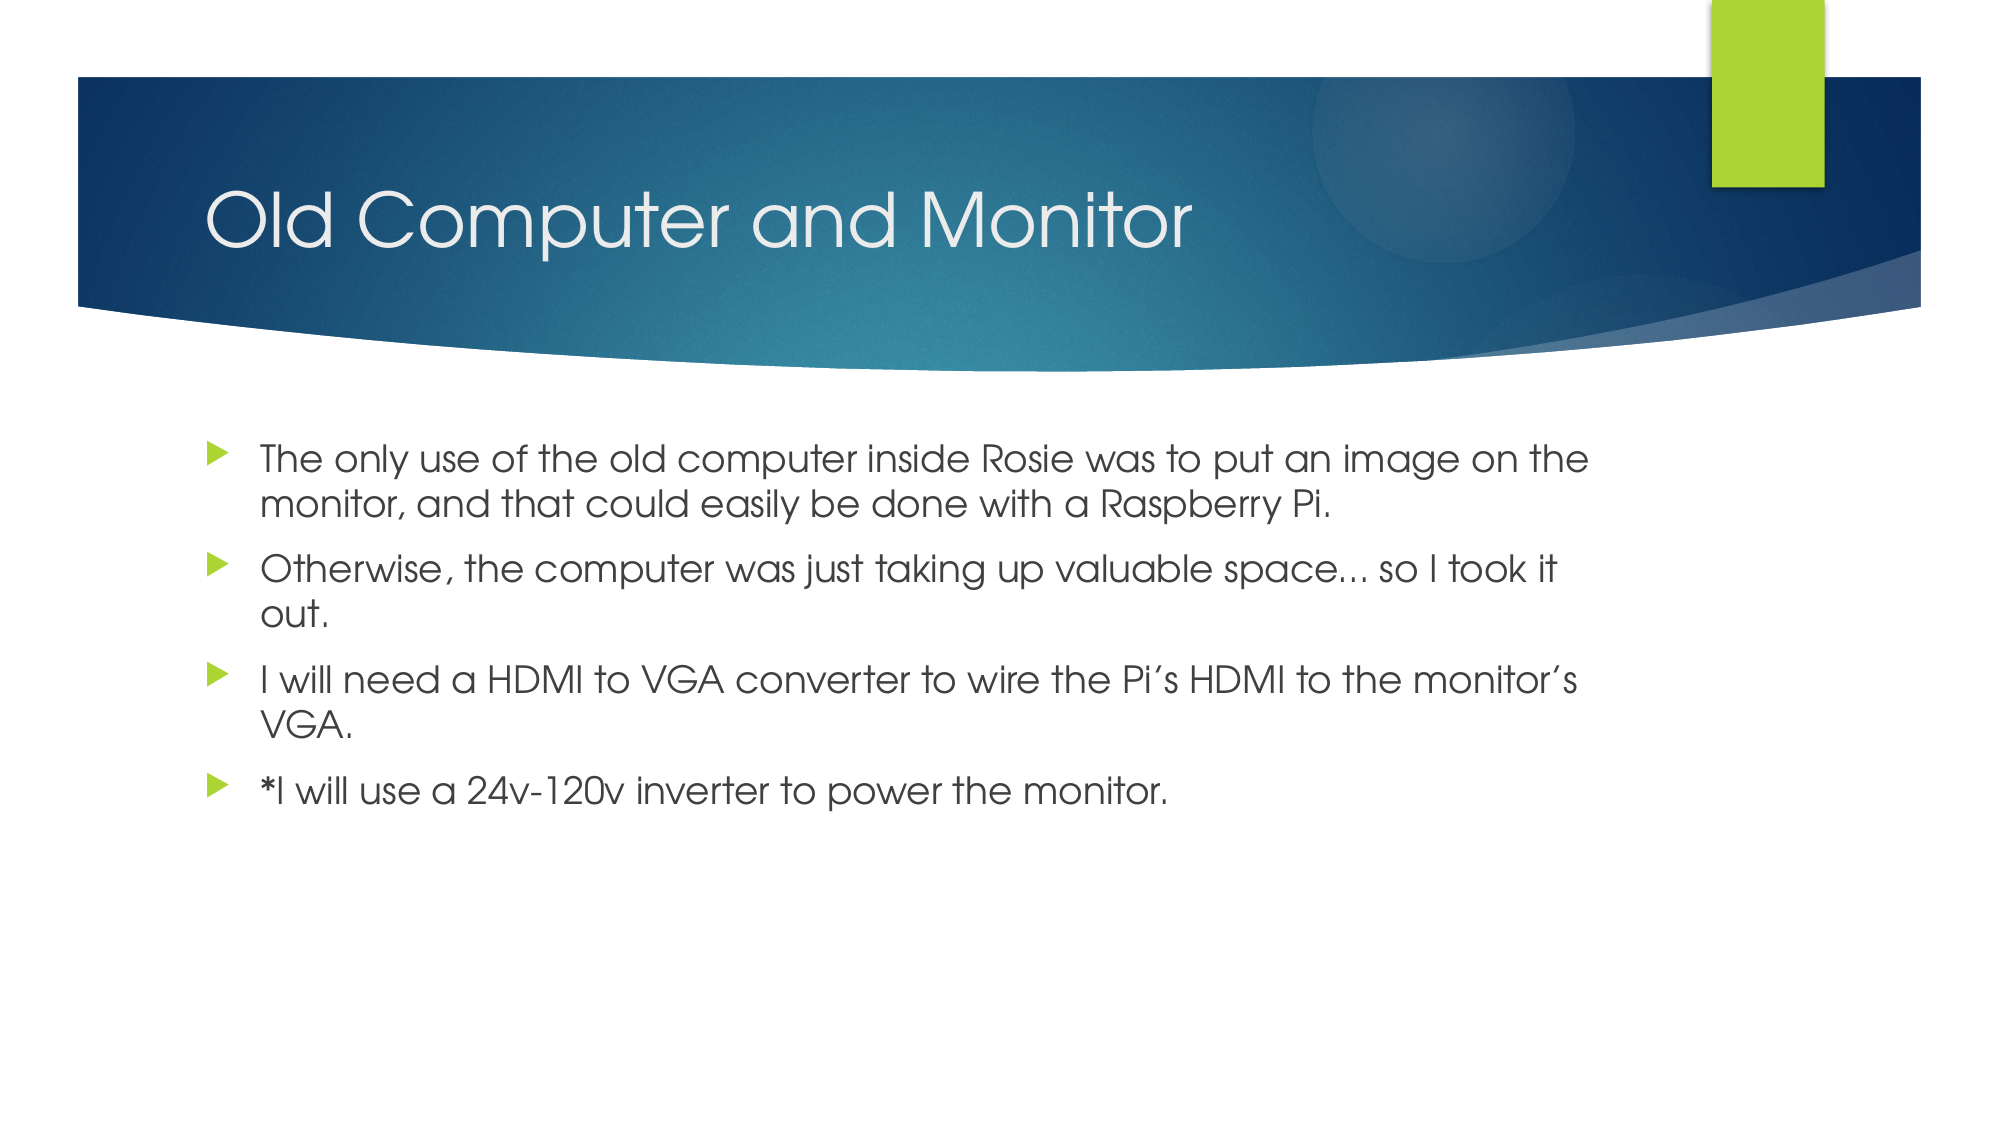

# Old Computer and Monitor
The only use of the old computer inside Rosie was to put an image on the monitor, and that could easily be done with a Raspberry Pi.
Otherwise, the computer was just taking up valuable space… so I took it out.
I will need a HDMI to VGA converter to wire the Pi’s HDMI to the monitor’s VGA.
*I will use a 24v-120v inverter to power the monitor.